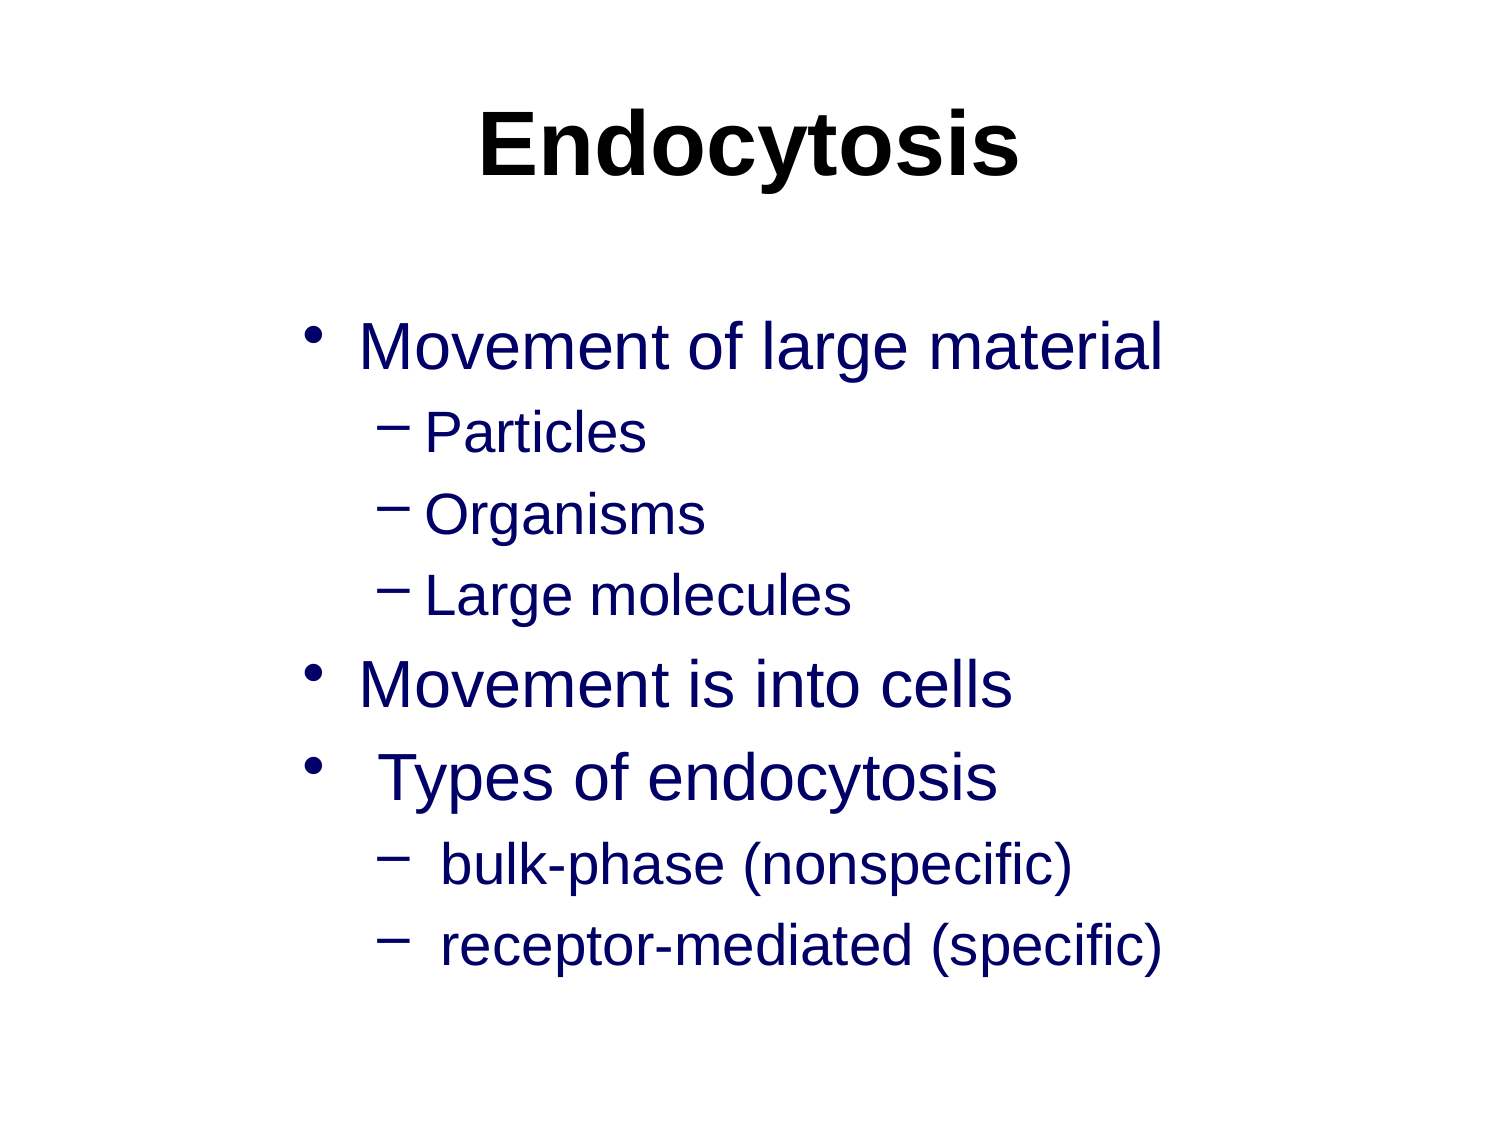

# Endocytosis
Movement of large material
Particles
Organisms
Large molecules
Movement is into cells
 Types of endocytosis
 bulk-phase (nonspecific)
 receptor-mediated (specific)